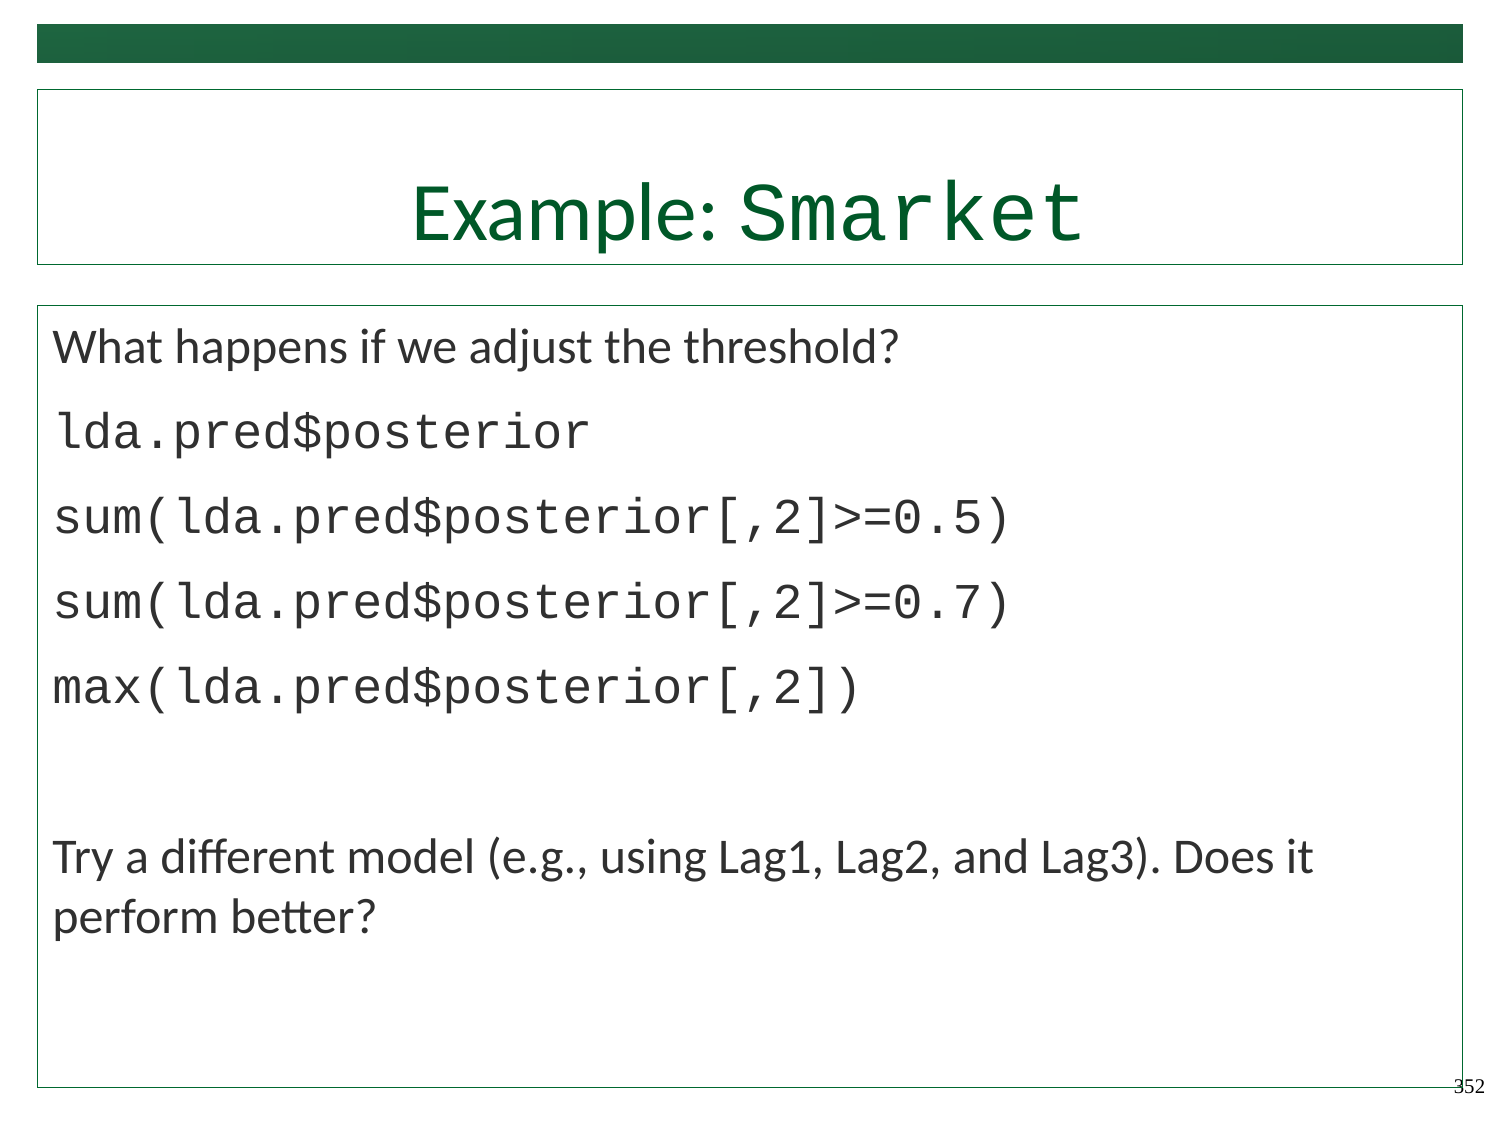

# Example: Smarket
What happens if we adjust the threshold?
lda.pred$posterior
sum(lda.pred$posterior[,2]>=0.5)
sum(lda.pred$posterior[,2]>=0.7)
max(lda.pred$posterior[,2])

Try a different model (e.g., using Lag1, Lag2, and Lag3). Does it perform better?
352